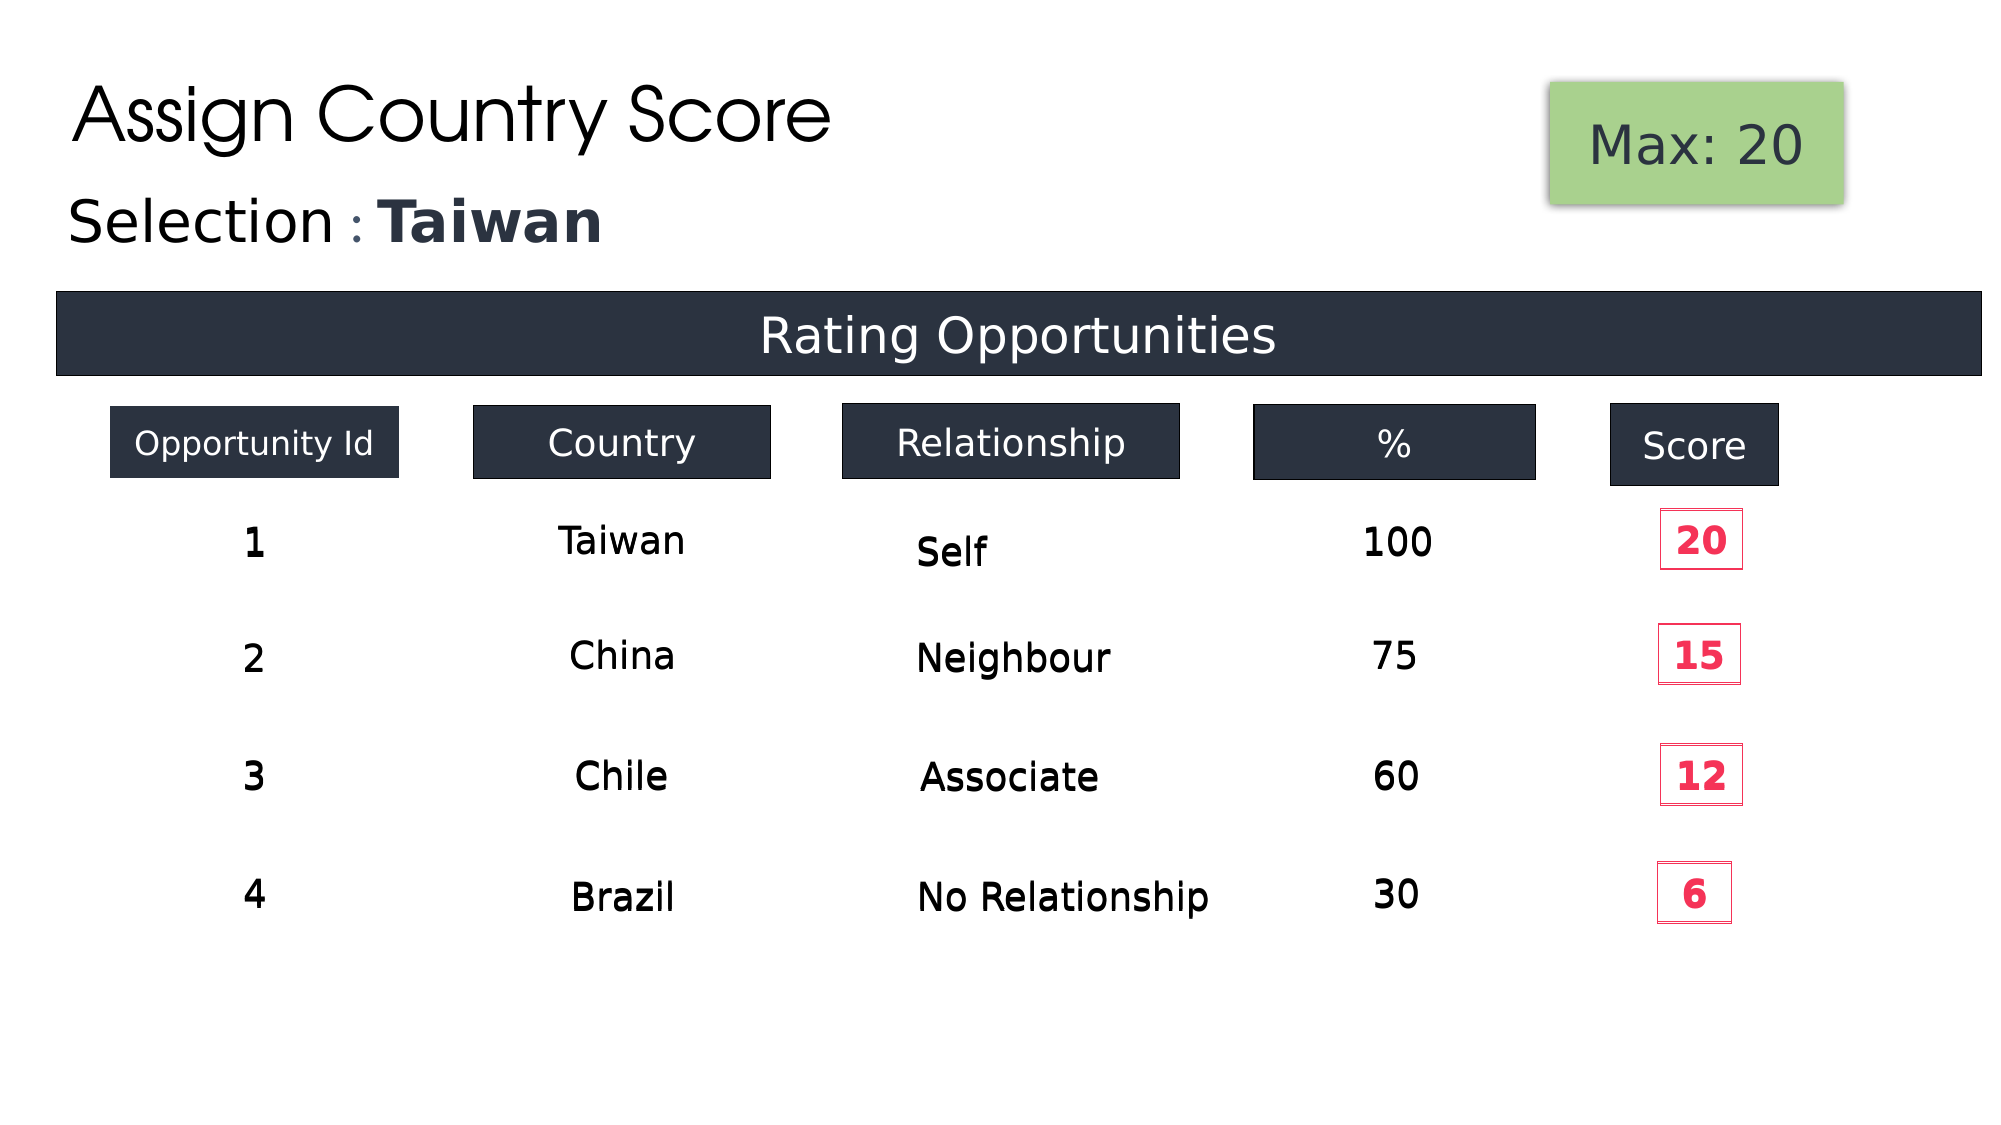

# Assign Country Score
Max: 20
Selection : Taiwan
Rating Opportunities
Relationship
Score
Opportunity Id
%
Country
Taiwan
20
100
1
Taiwan
20
100
1
Self
Self
China
75
15
China
75
15
Neighbour
2
Neighbour
2
3
Chile
60
12
Associate
3
Chile
60
12
Associate
4
30
6
4
30
6
Brazil
No Relationship
Brazil
No Relationship